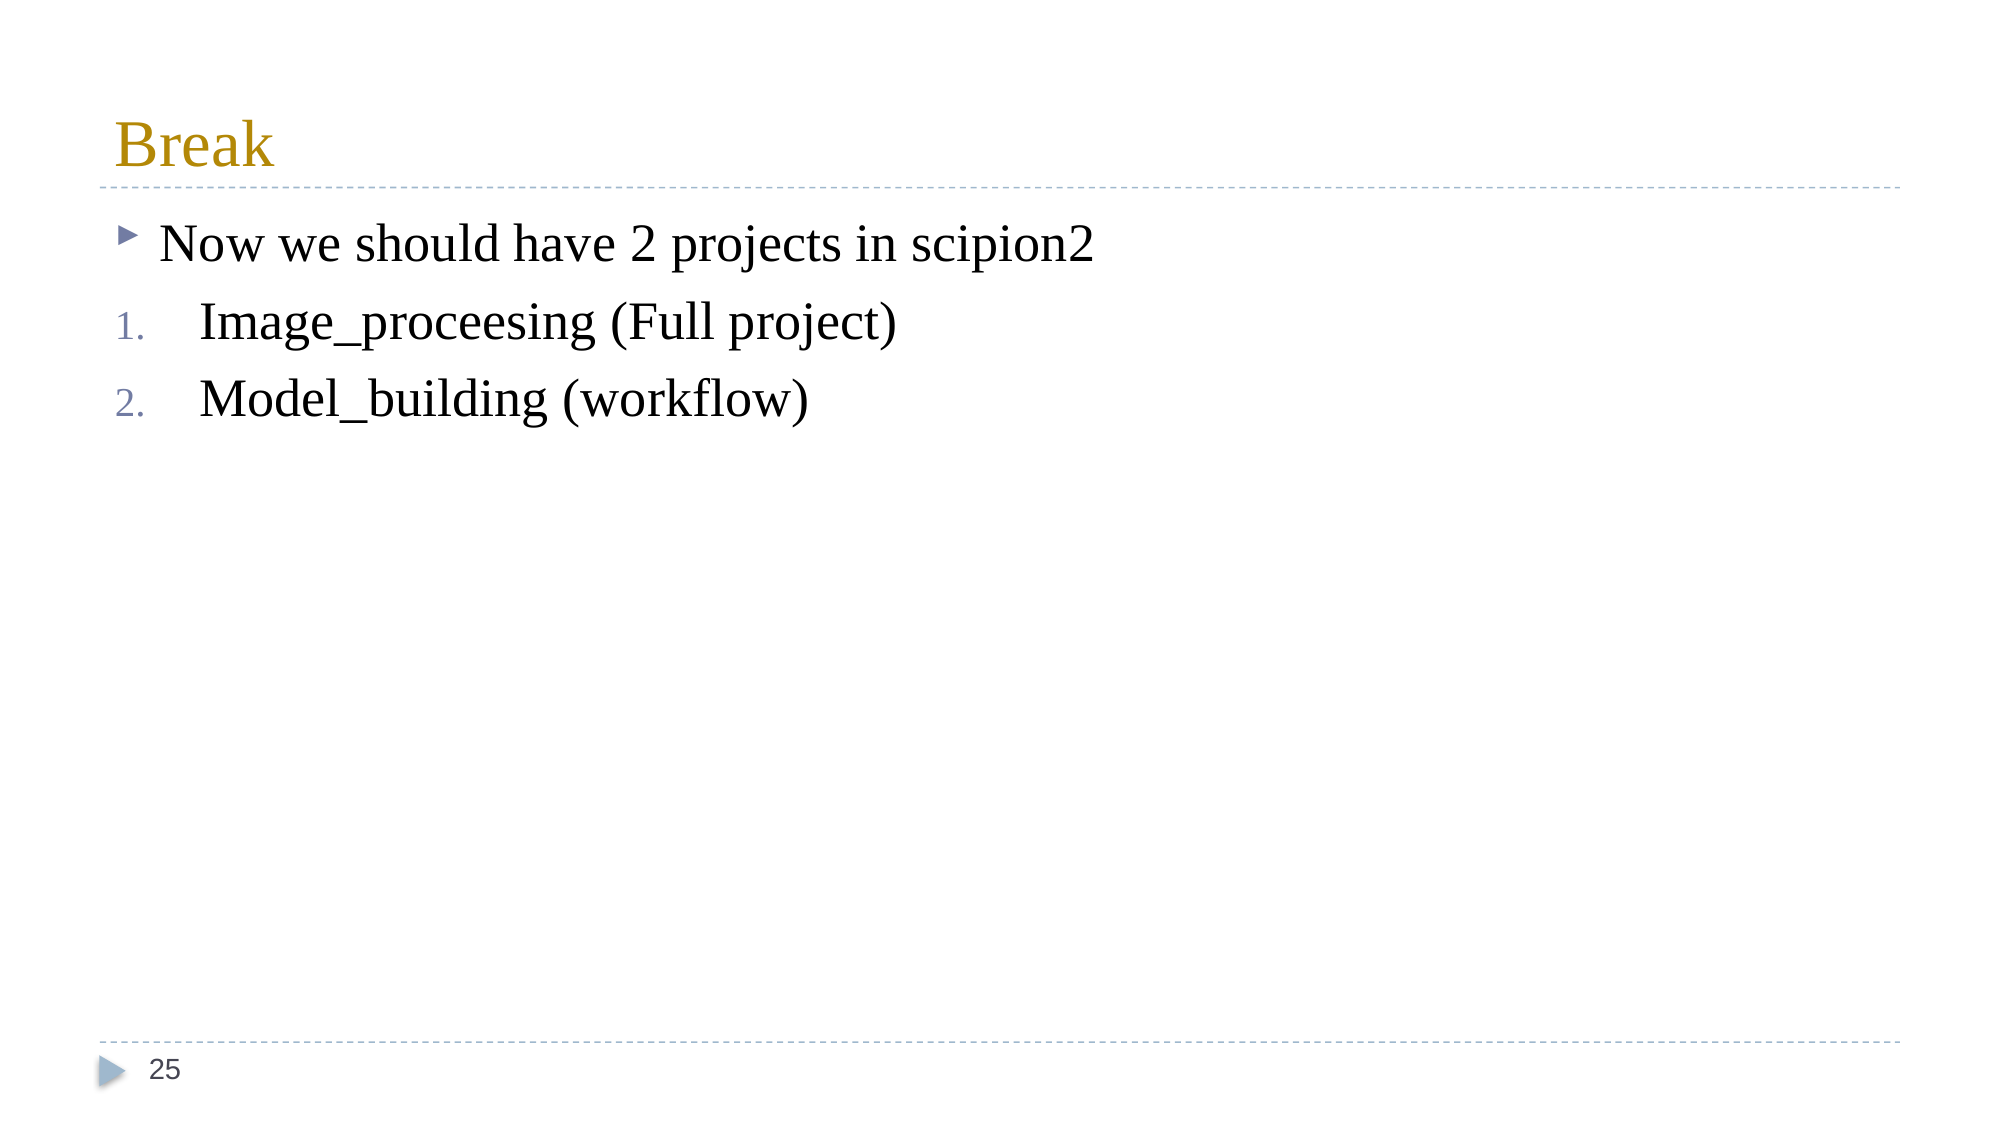

# Break
Now we should have 2 projects in scipion2
Image_proceesing (Full project)
Model_building (workflow)
25